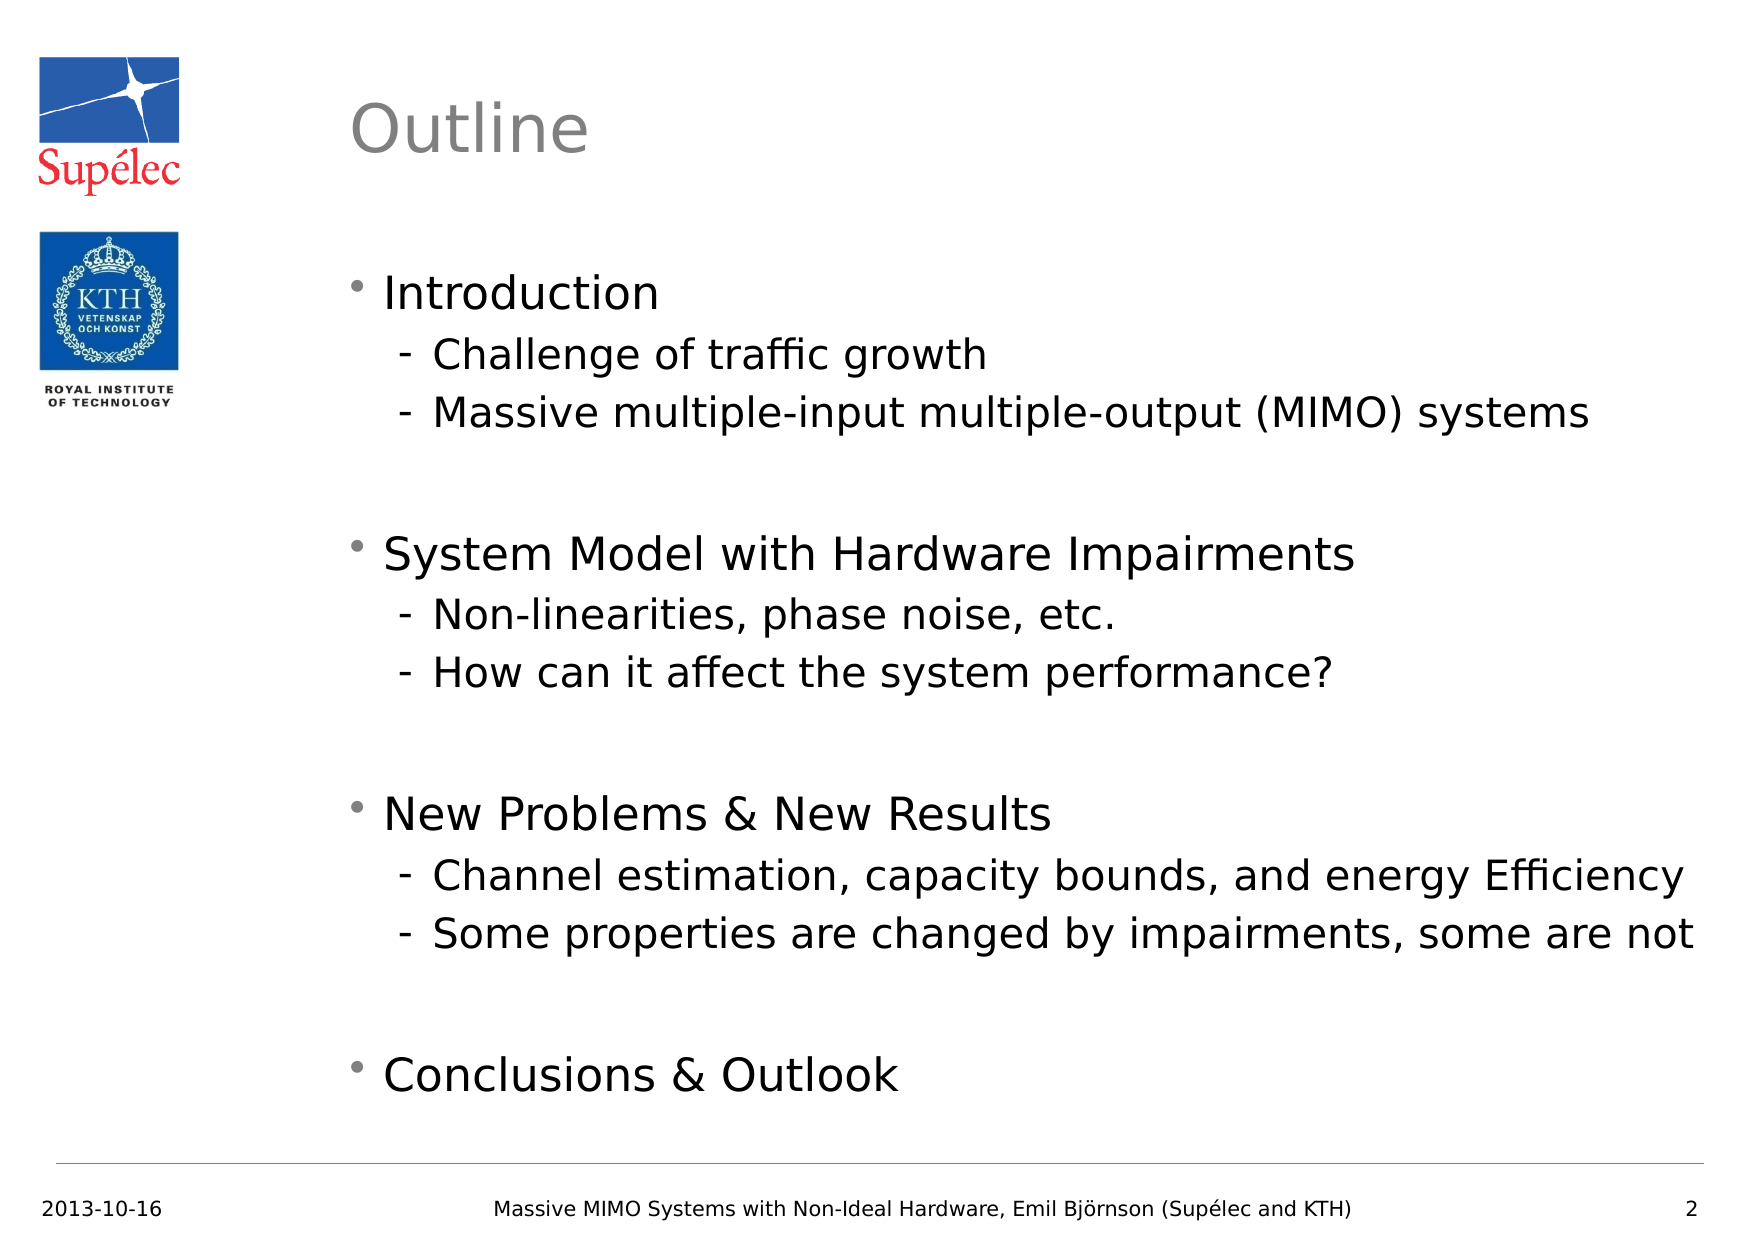

# Outline
Introduction
Challenge of traffic growth
Massive multiple-input multiple-output (MIMO) systems

System Model with Hardware Impairments
Non-linearities, phase noise, etc.
How can it affect the system performance?

New Problems & New Results
Channel estimation, capacity bounds, and energy Efficiency
Some properties are changed by impairments, some are not

Conclusions & Outlook

2013-10-16
Massive MIMO Systems with Non-Ideal Hardware, Emil Björnson (Supélec and KTH)
2